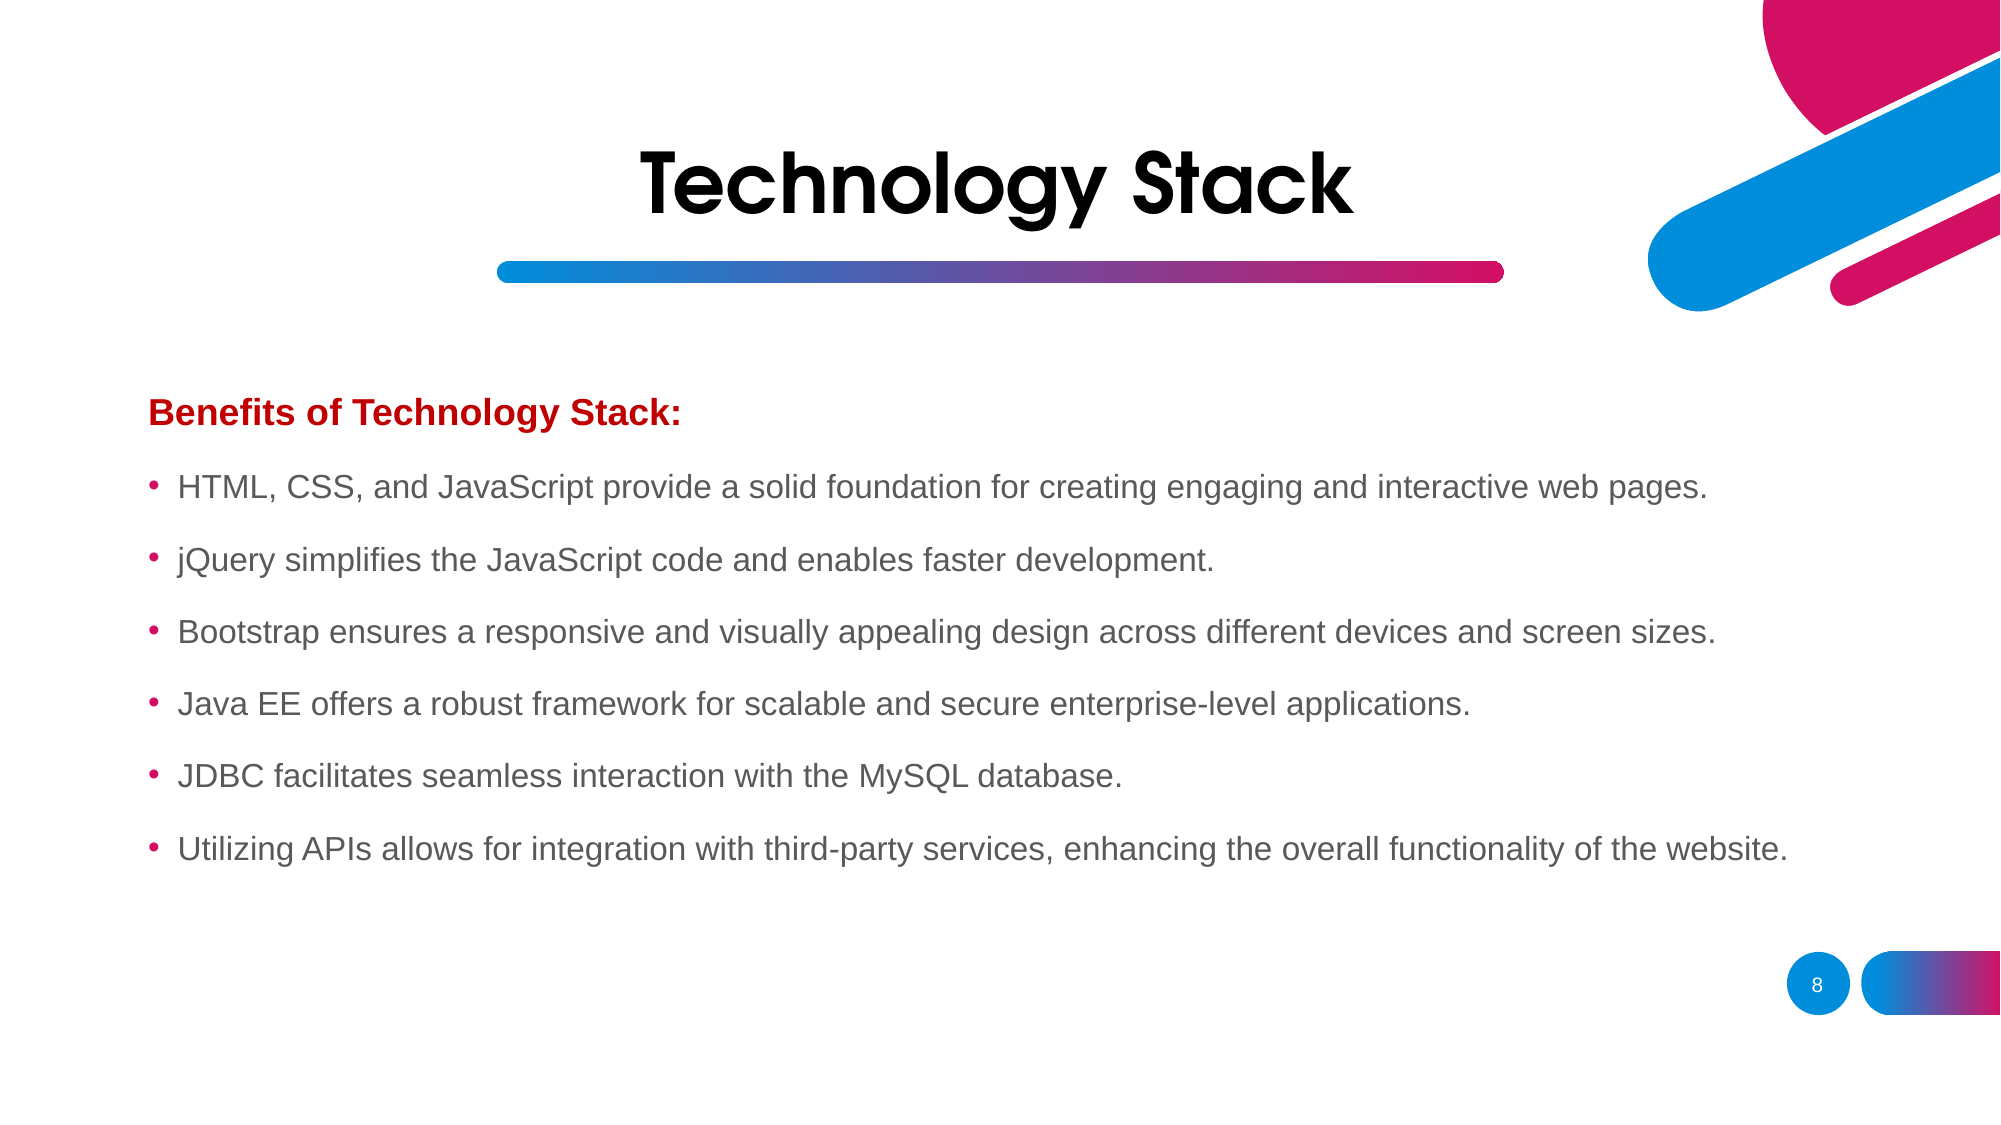

# Technology Stack
Benefits of Technology Stack:
HTML, CSS, and JavaScript provide a solid foundation for creating engaging and interactive web pages.
jQuery simplifies the JavaScript code and enables faster development.
Bootstrap ensures a responsive and visually appealing design across different devices and screen sizes.
Java EE offers a robust framework for scalable and secure enterprise-level applications.
JDBC facilitates seamless interaction with the MySQL database.
Utilizing APIs allows for integration with third-party services, enhancing the overall functionality of the website.
8